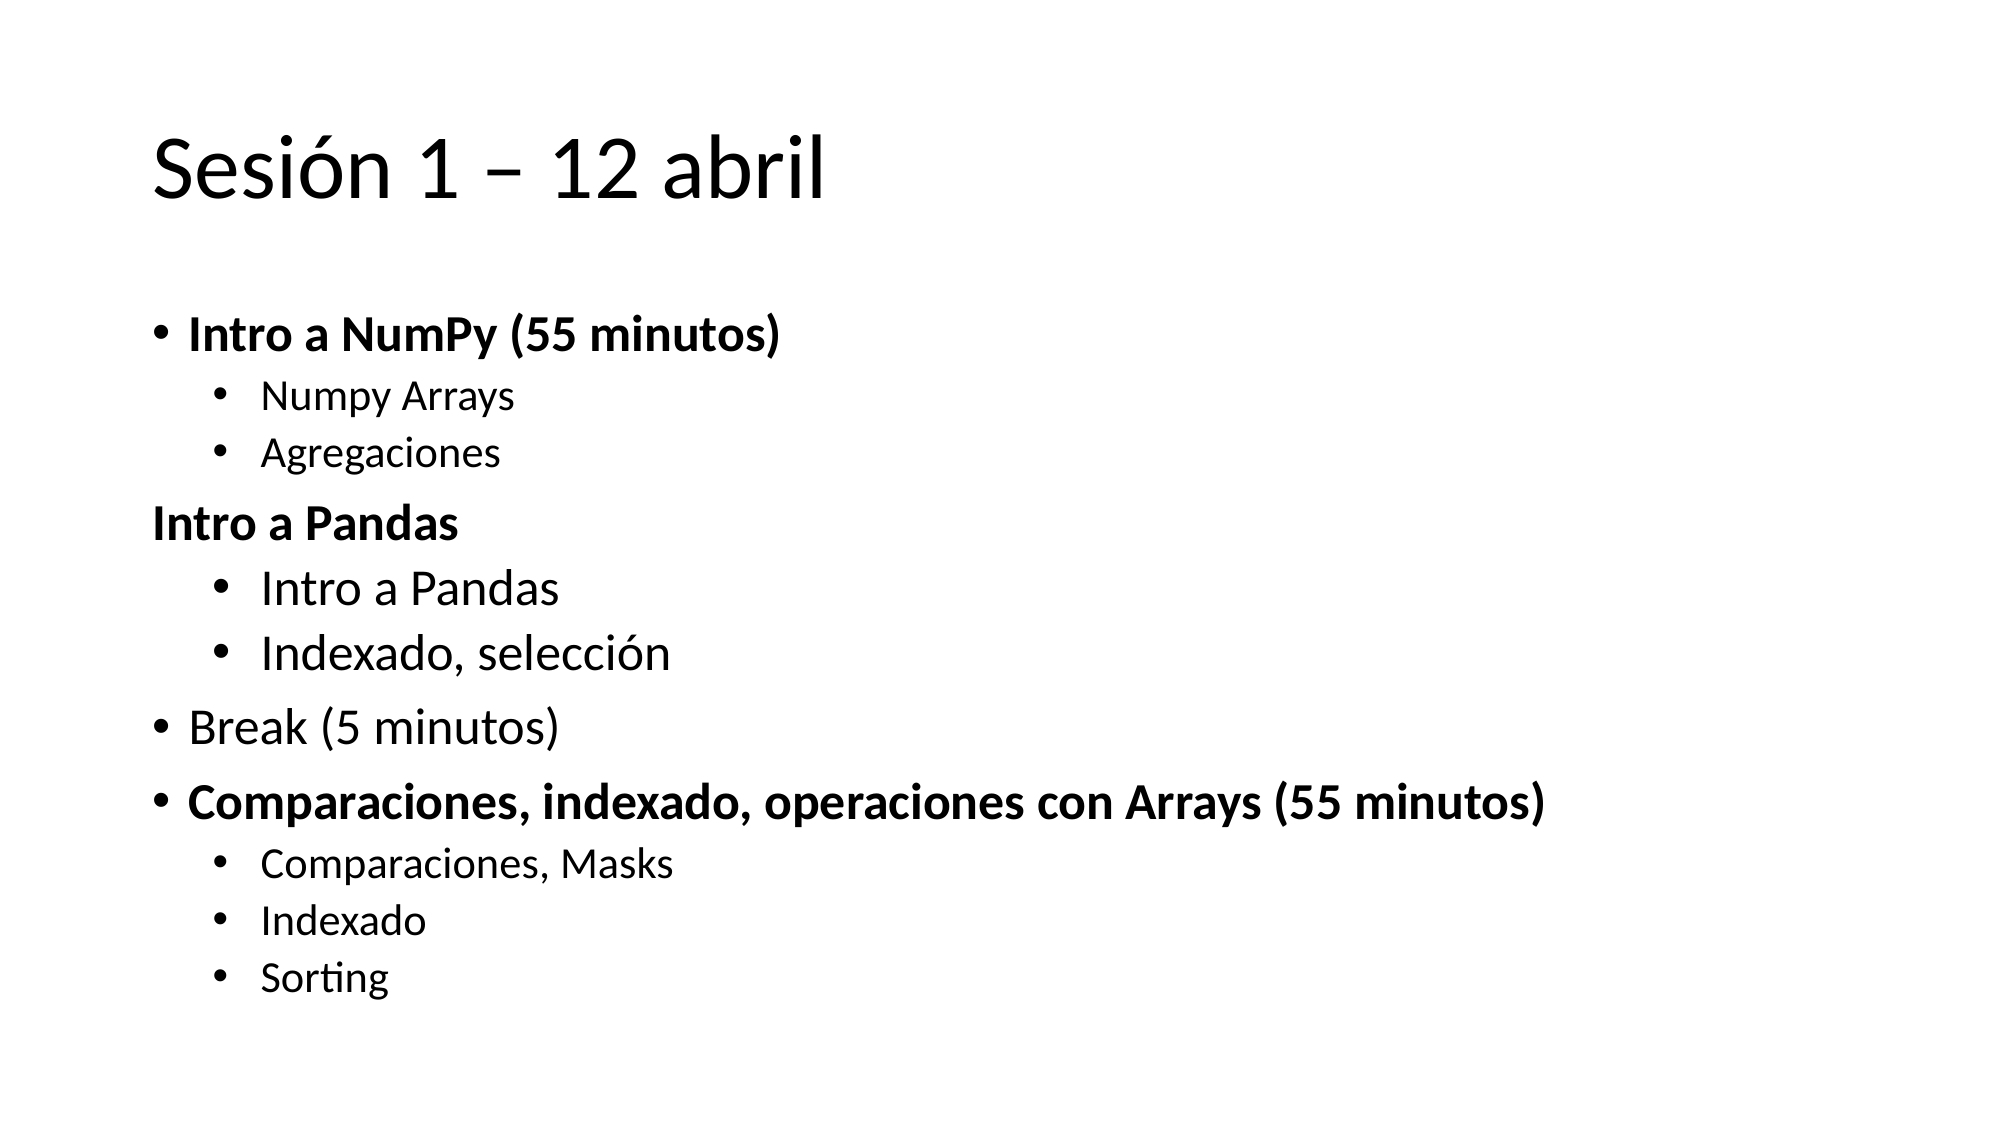

# Sesión 1 – 12 abril
Intro a NumPy (55 minutos)
Numpy Arrays
Agregaciones
Intro a Pandas
Intro a Pandas
Indexado, selección
Break (5 minutos)
Comparaciones, indexado, operaciones con Arrays (55 minutos)
Comparaciones, Masks
Indexado
Sorting